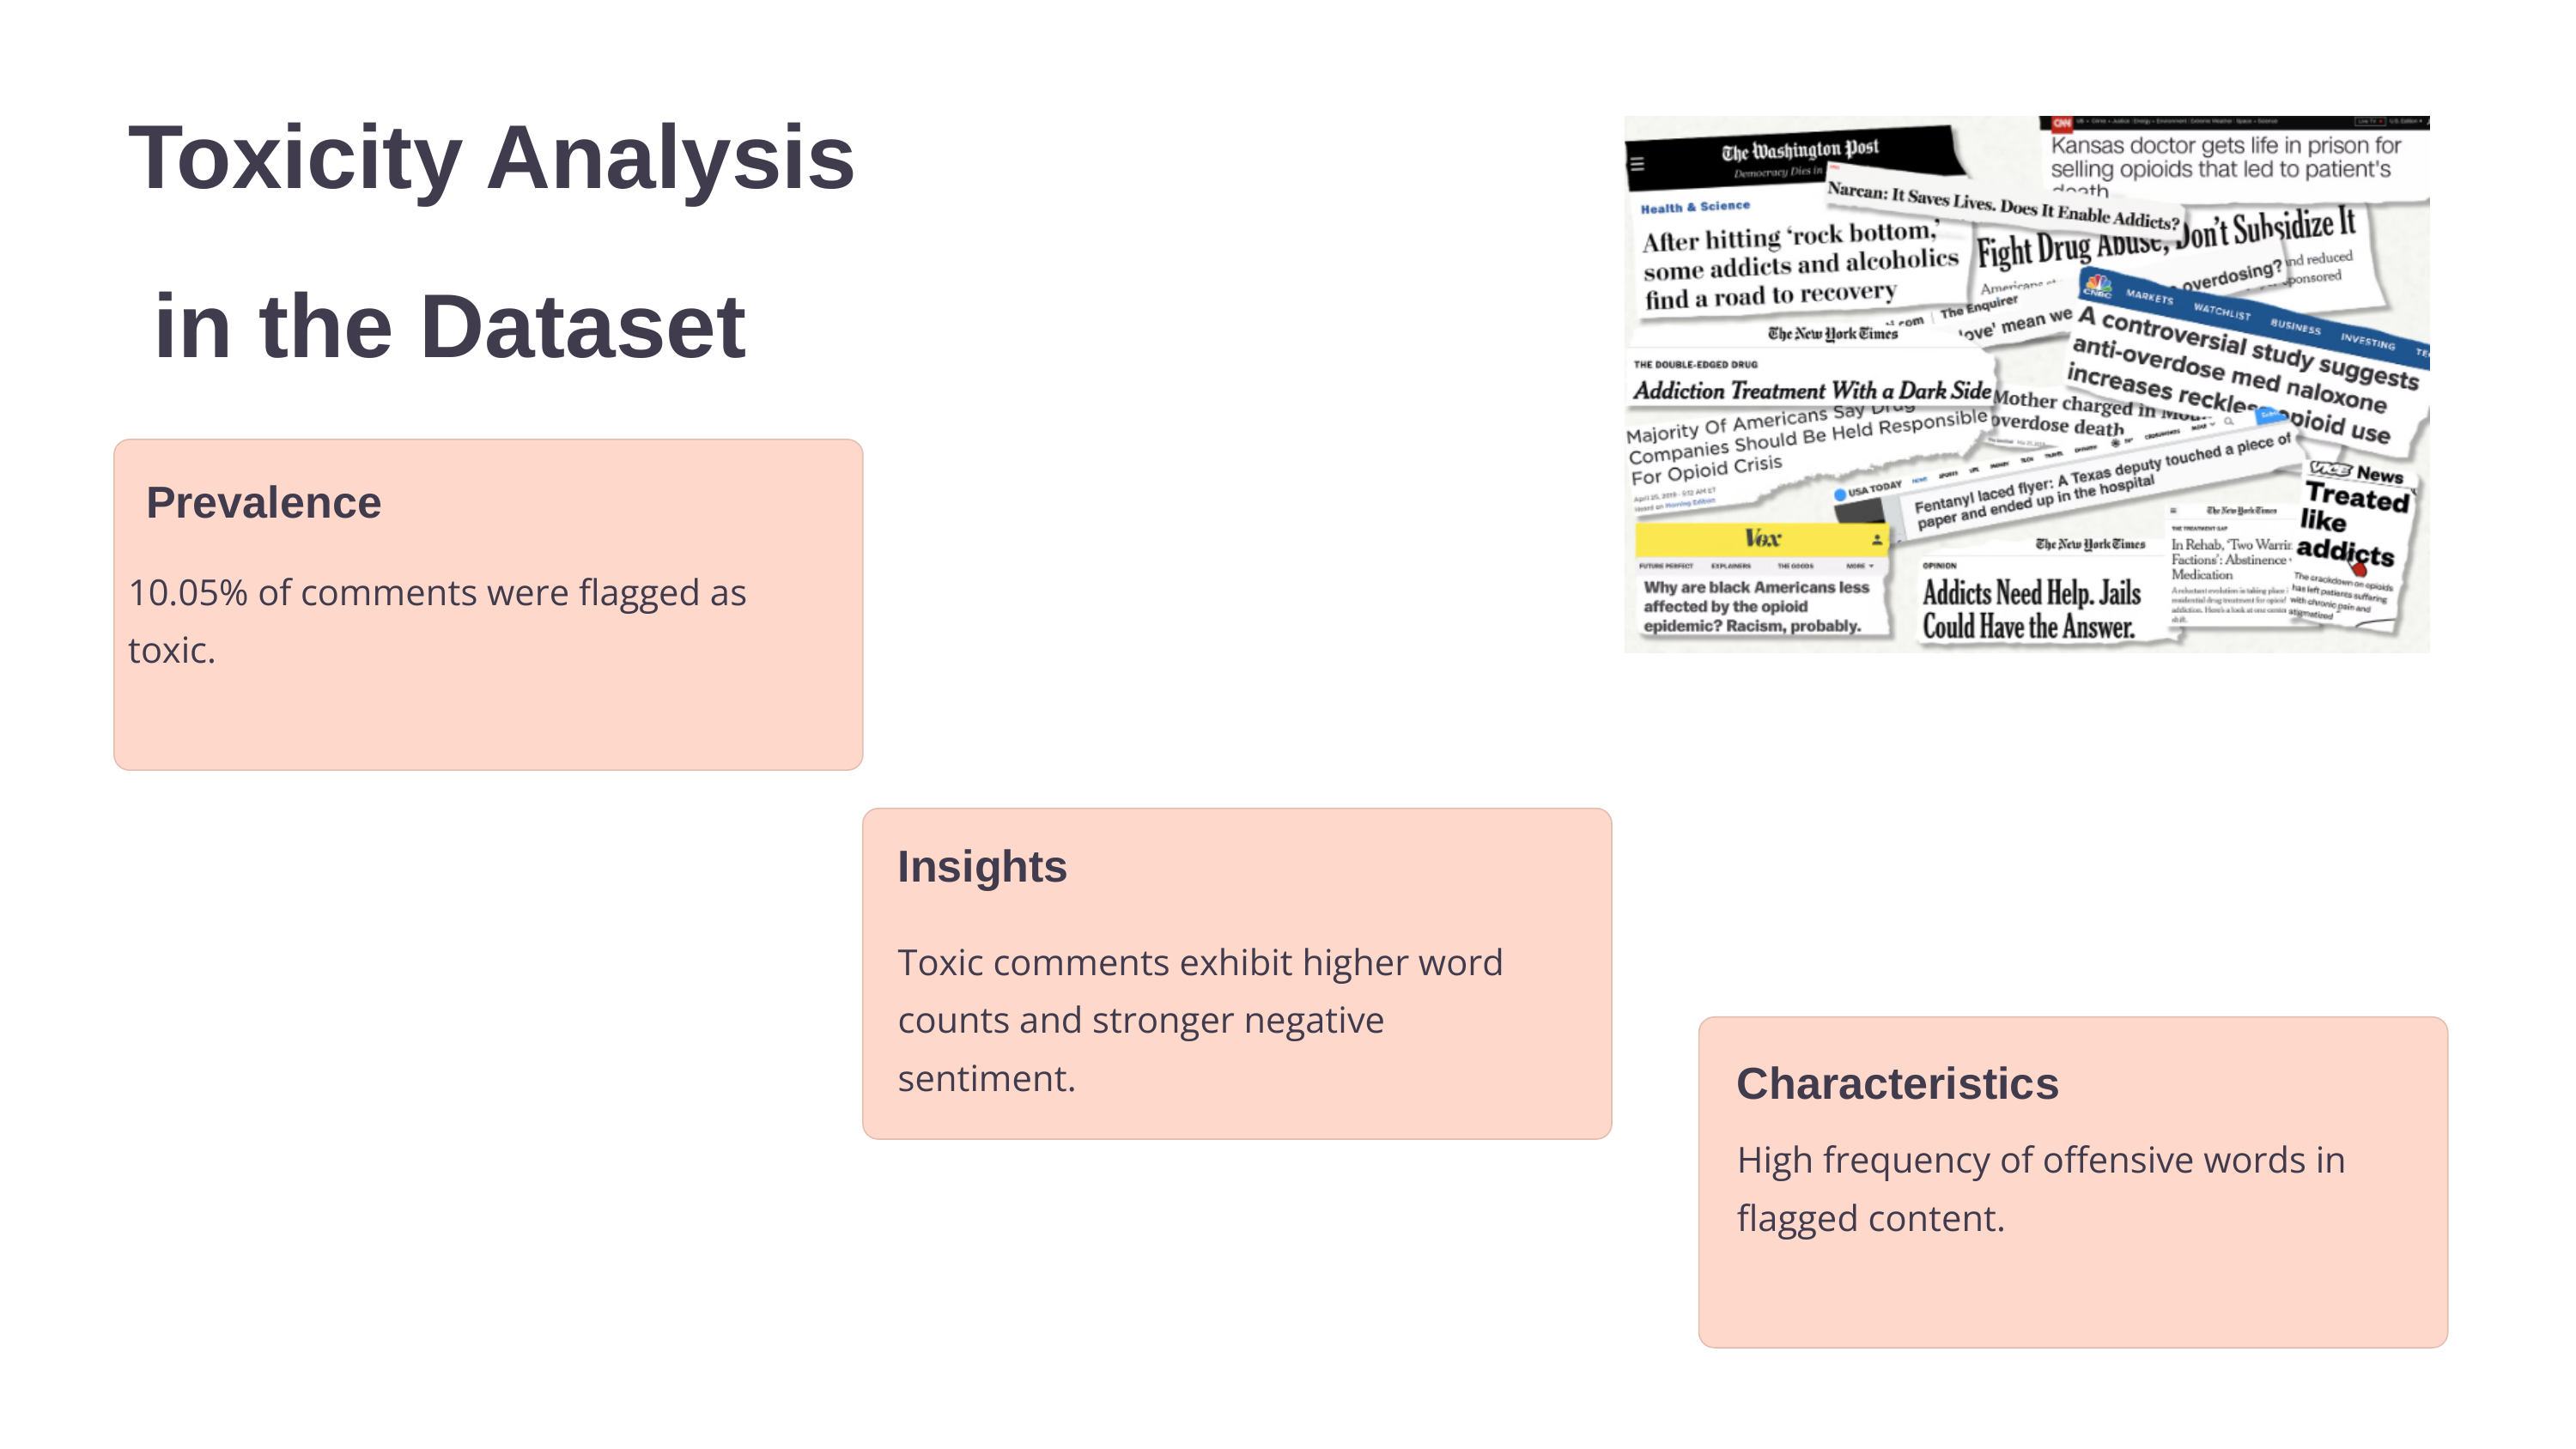

Toxicity Analysis

 in the Dataset

Prevalence
10.05% of comments were flagged as toxic.

Insights
Toxic comments exhibit higher word counts and stronger negative sentiment.

Characteristics
High frequency of offensive words in flagged content.